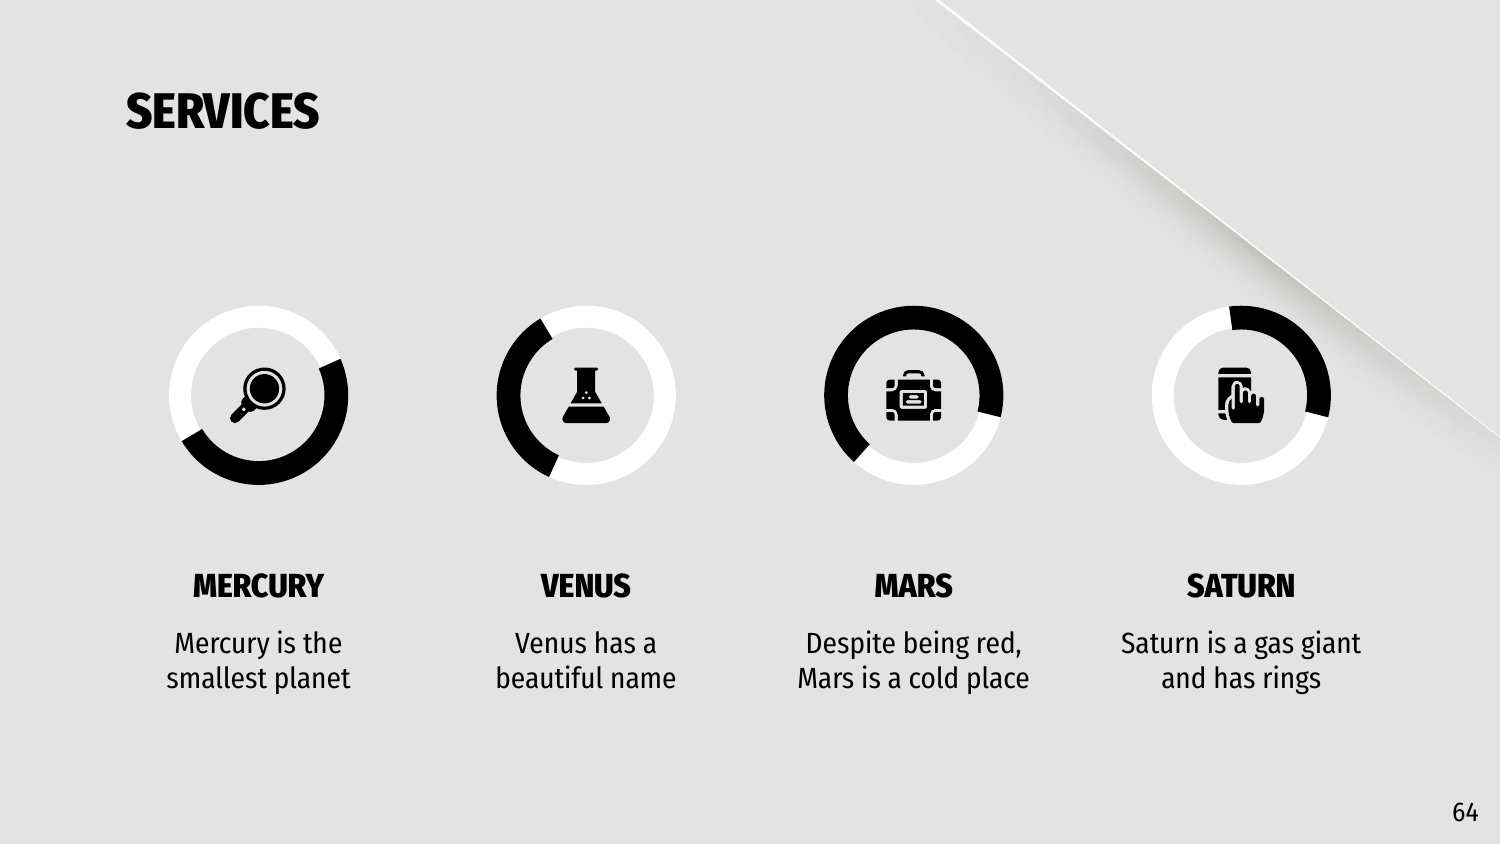

# SERVICES

MERCURY
VENUS
MARS
SATURN
Mercury is the smallest planet
Venus has a beautiful name
Despite being red, Mars is a cold place

Saturn is a gas giant and has rings
64